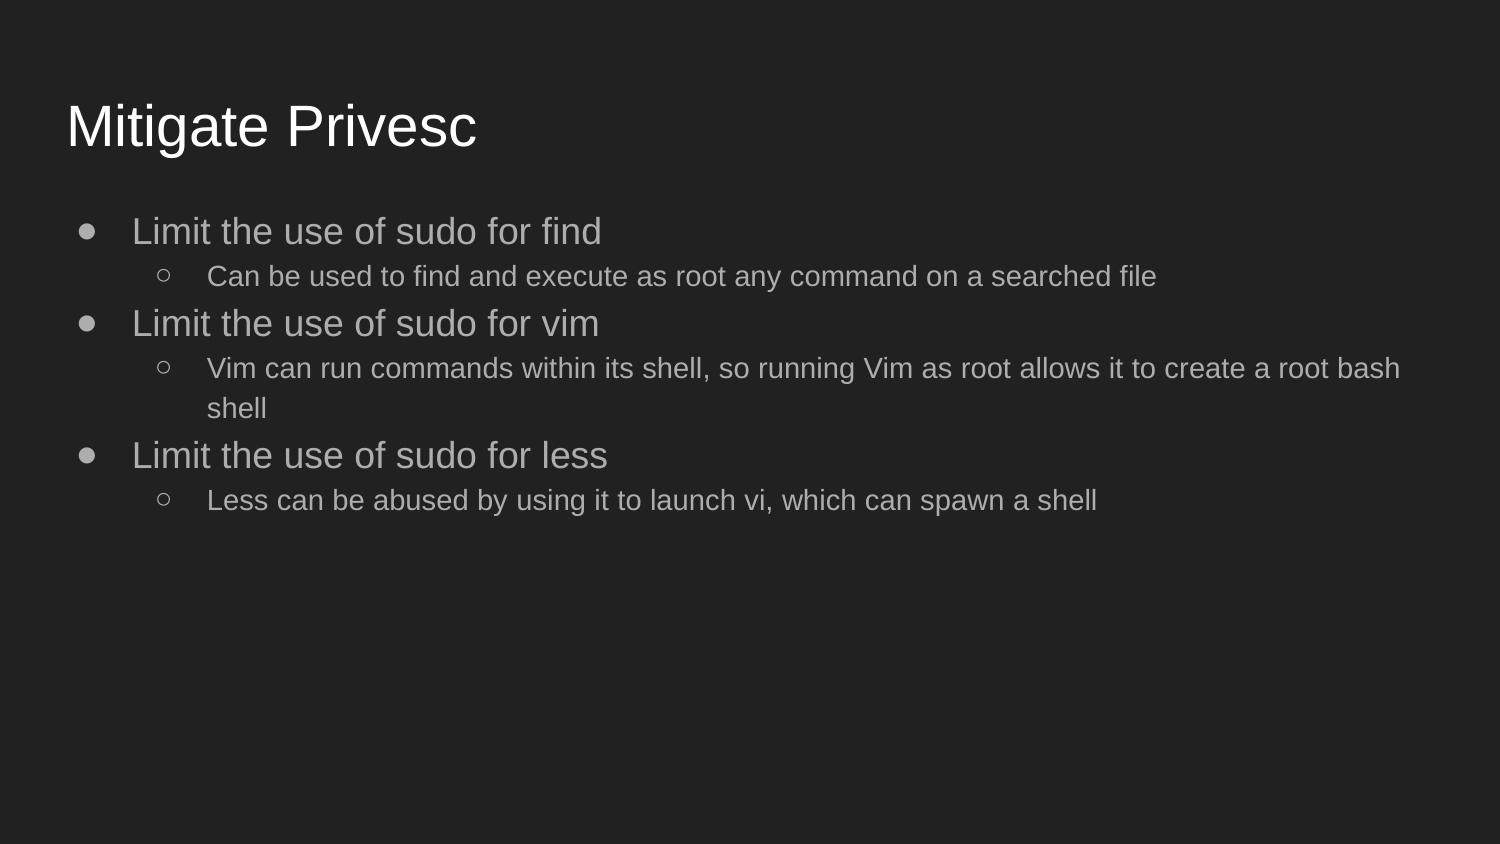

# Mitigate Privesc
Limit the use of sudo for find
Can be used to find and execute as root any command on a searched file
Limit the use of sudo for vim
Vim can run commands within its shell, so running Vim as root allows it to create a root bash shell
Limit the use of sudo for less
Less can be abused by using it to launch vi, which can spawn a shell